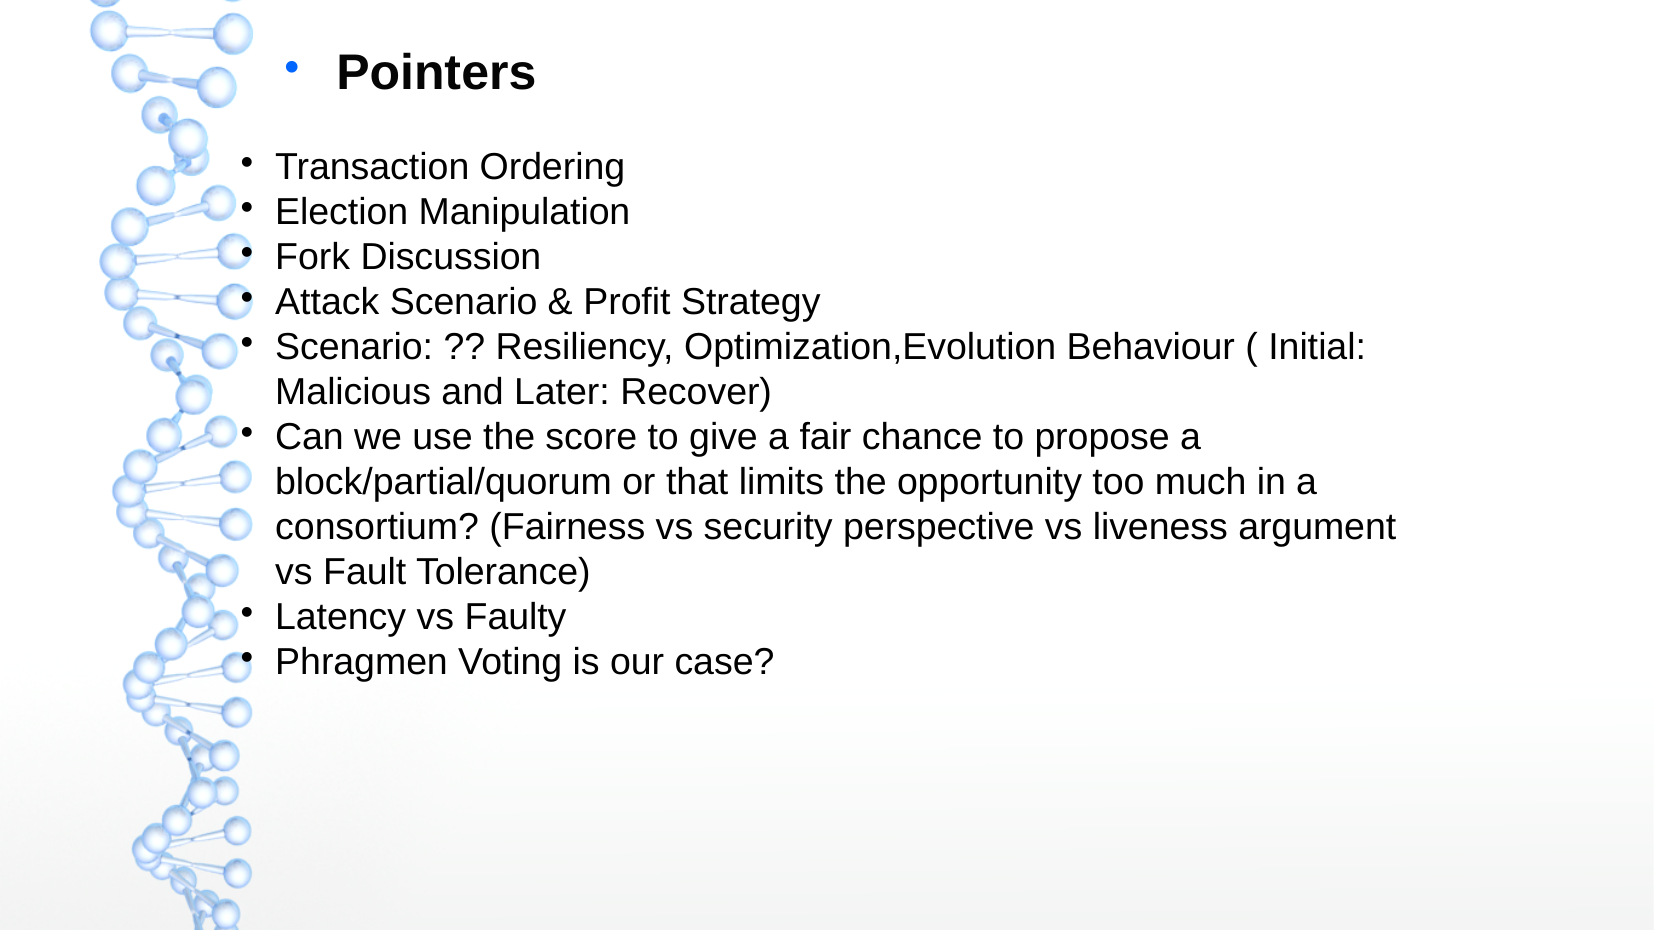

Pointers
Transaction Ordering
Election Manipulation
Fork Discussion
Attack Scenario & Profit Strategy
Scenario: ?? Resiliency, Optimization,Evolution Behaviour ( Initial: Malicious and Later: Recover)
Can we use the score to give a fair chance to propose a block/partial/quorum or that limits the opportunity too much in a consortium? (Fairness vs security perspective vs liveness argument vs Fault Tolerance)
Latency vs Faulty
Phragmen Voting is our case?